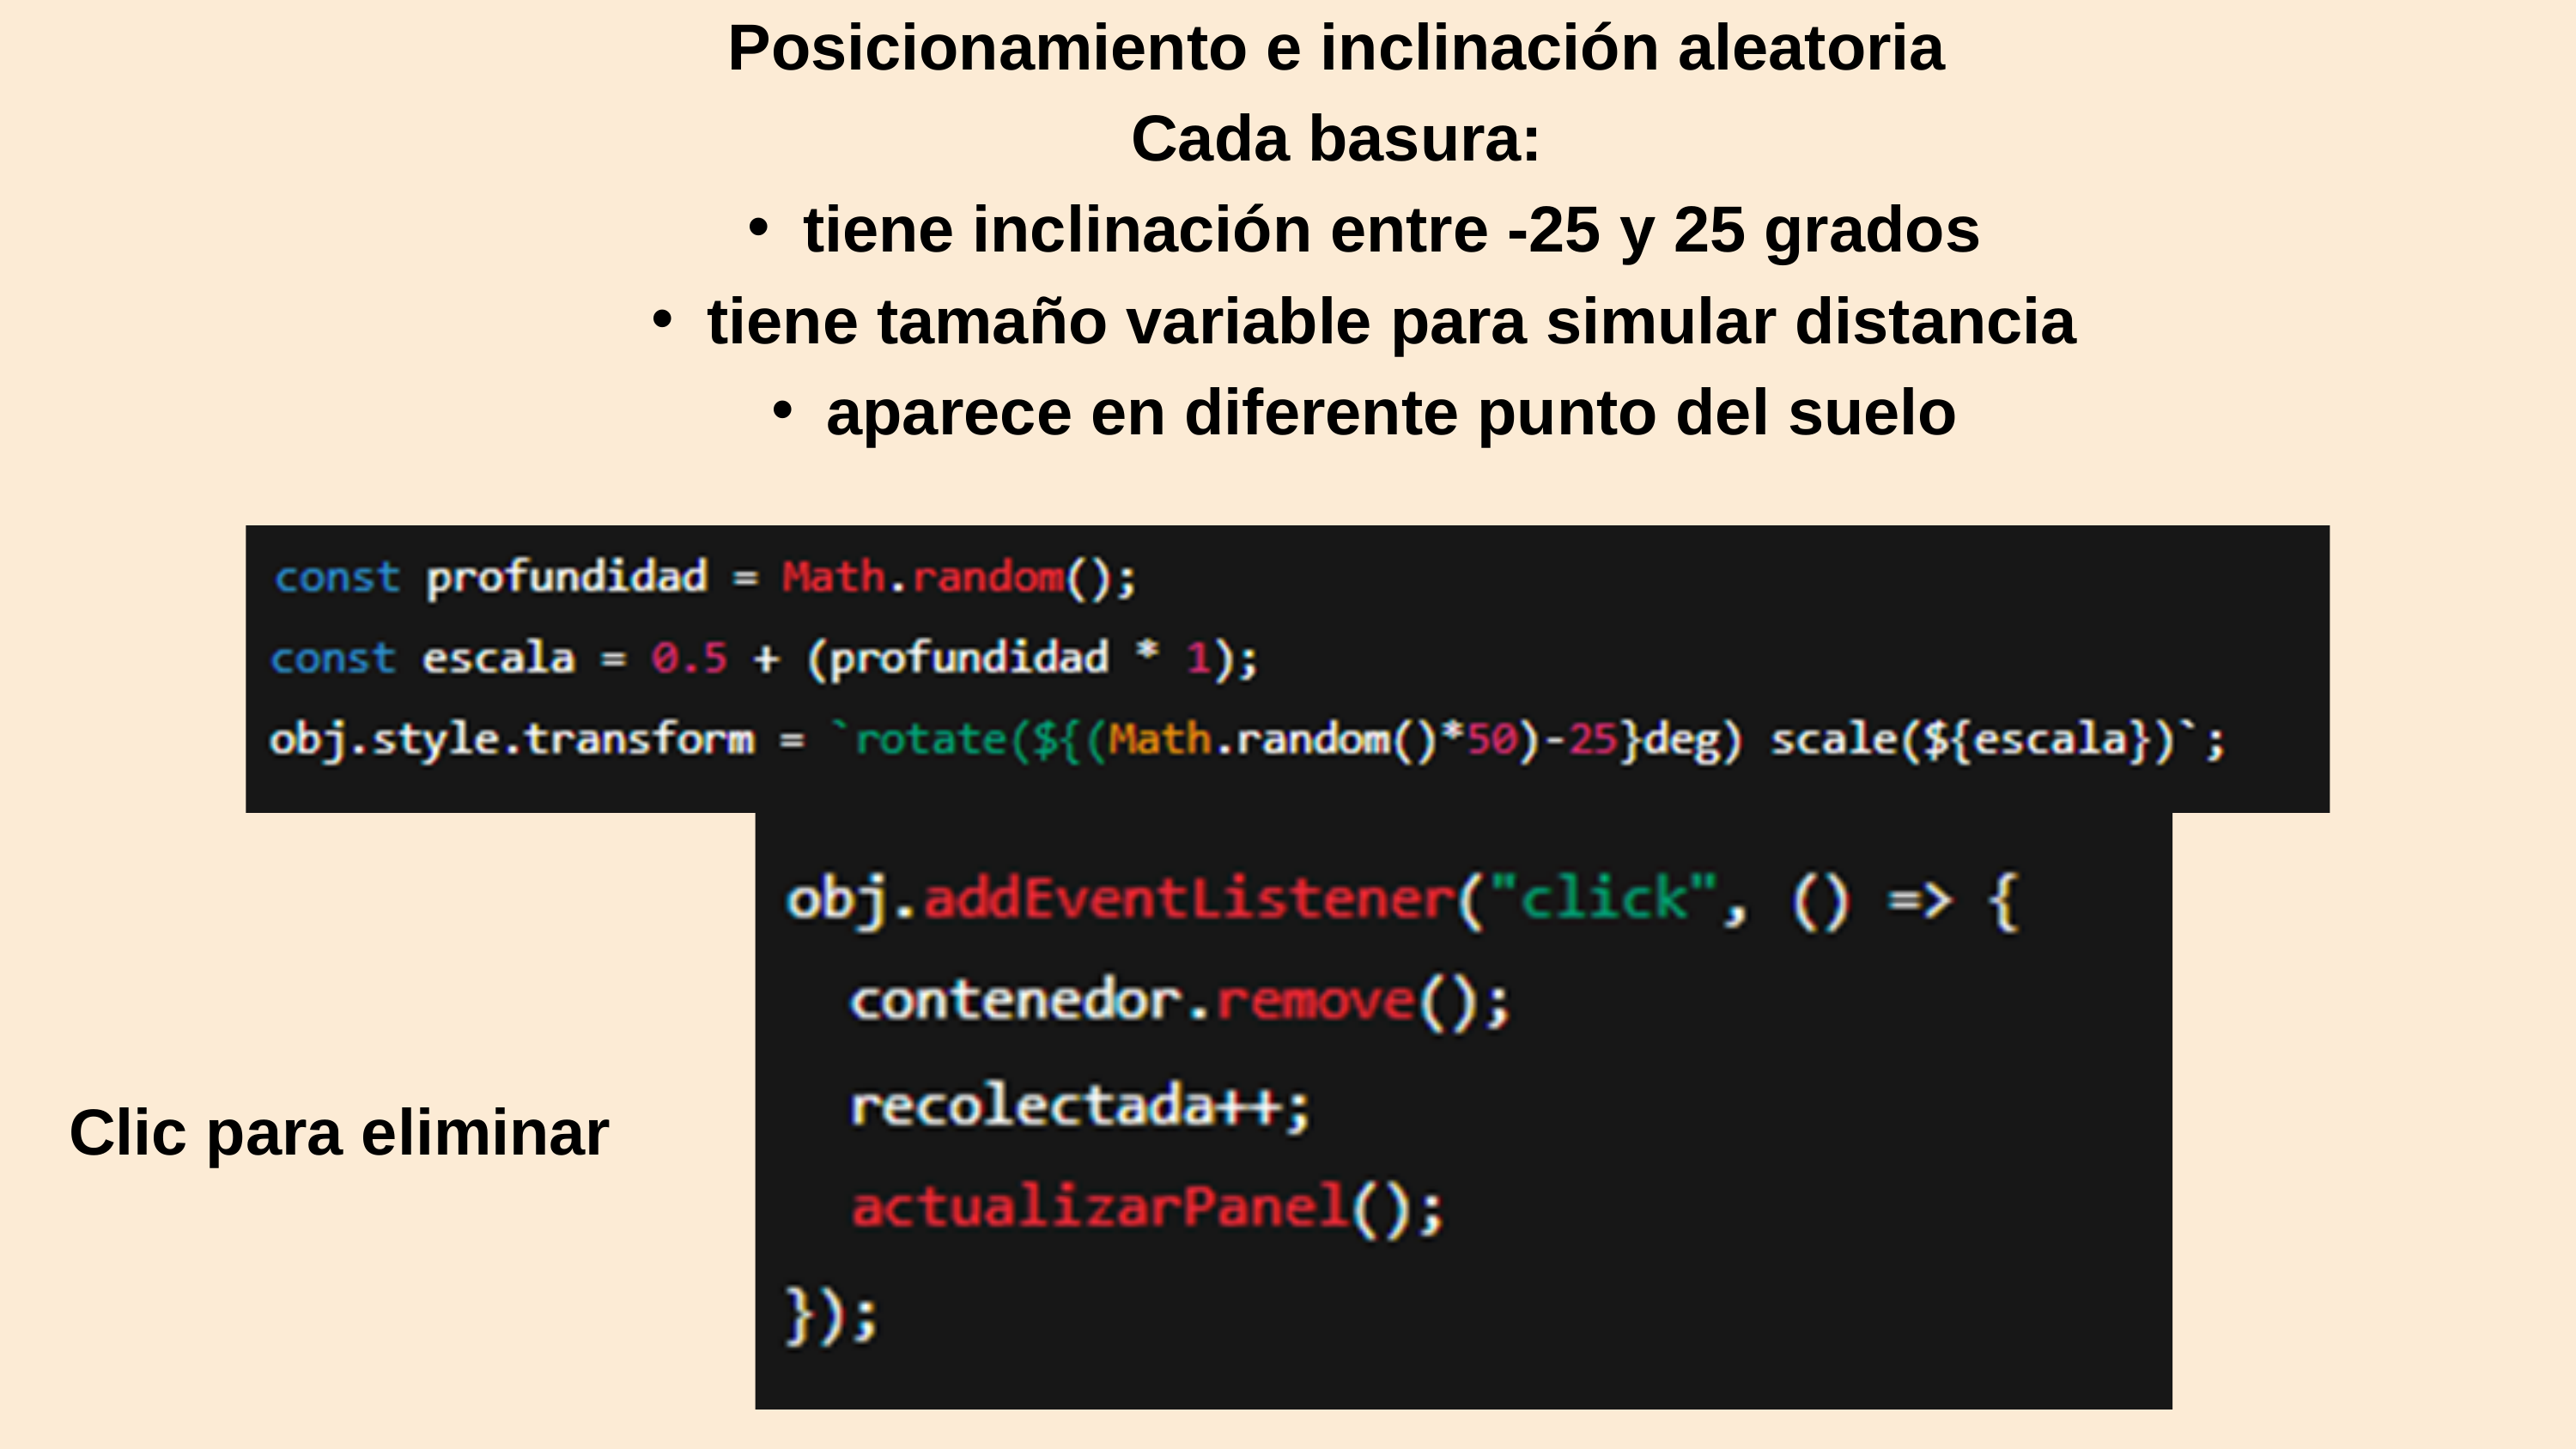

Posicionamiento e inclinación aleatoria
Cada basura:
tiene inclinación entre -25 y 25 grados
tiene tamaño variable para simular distancia
aparece en diferente punto del suelo

Clic para eliminar